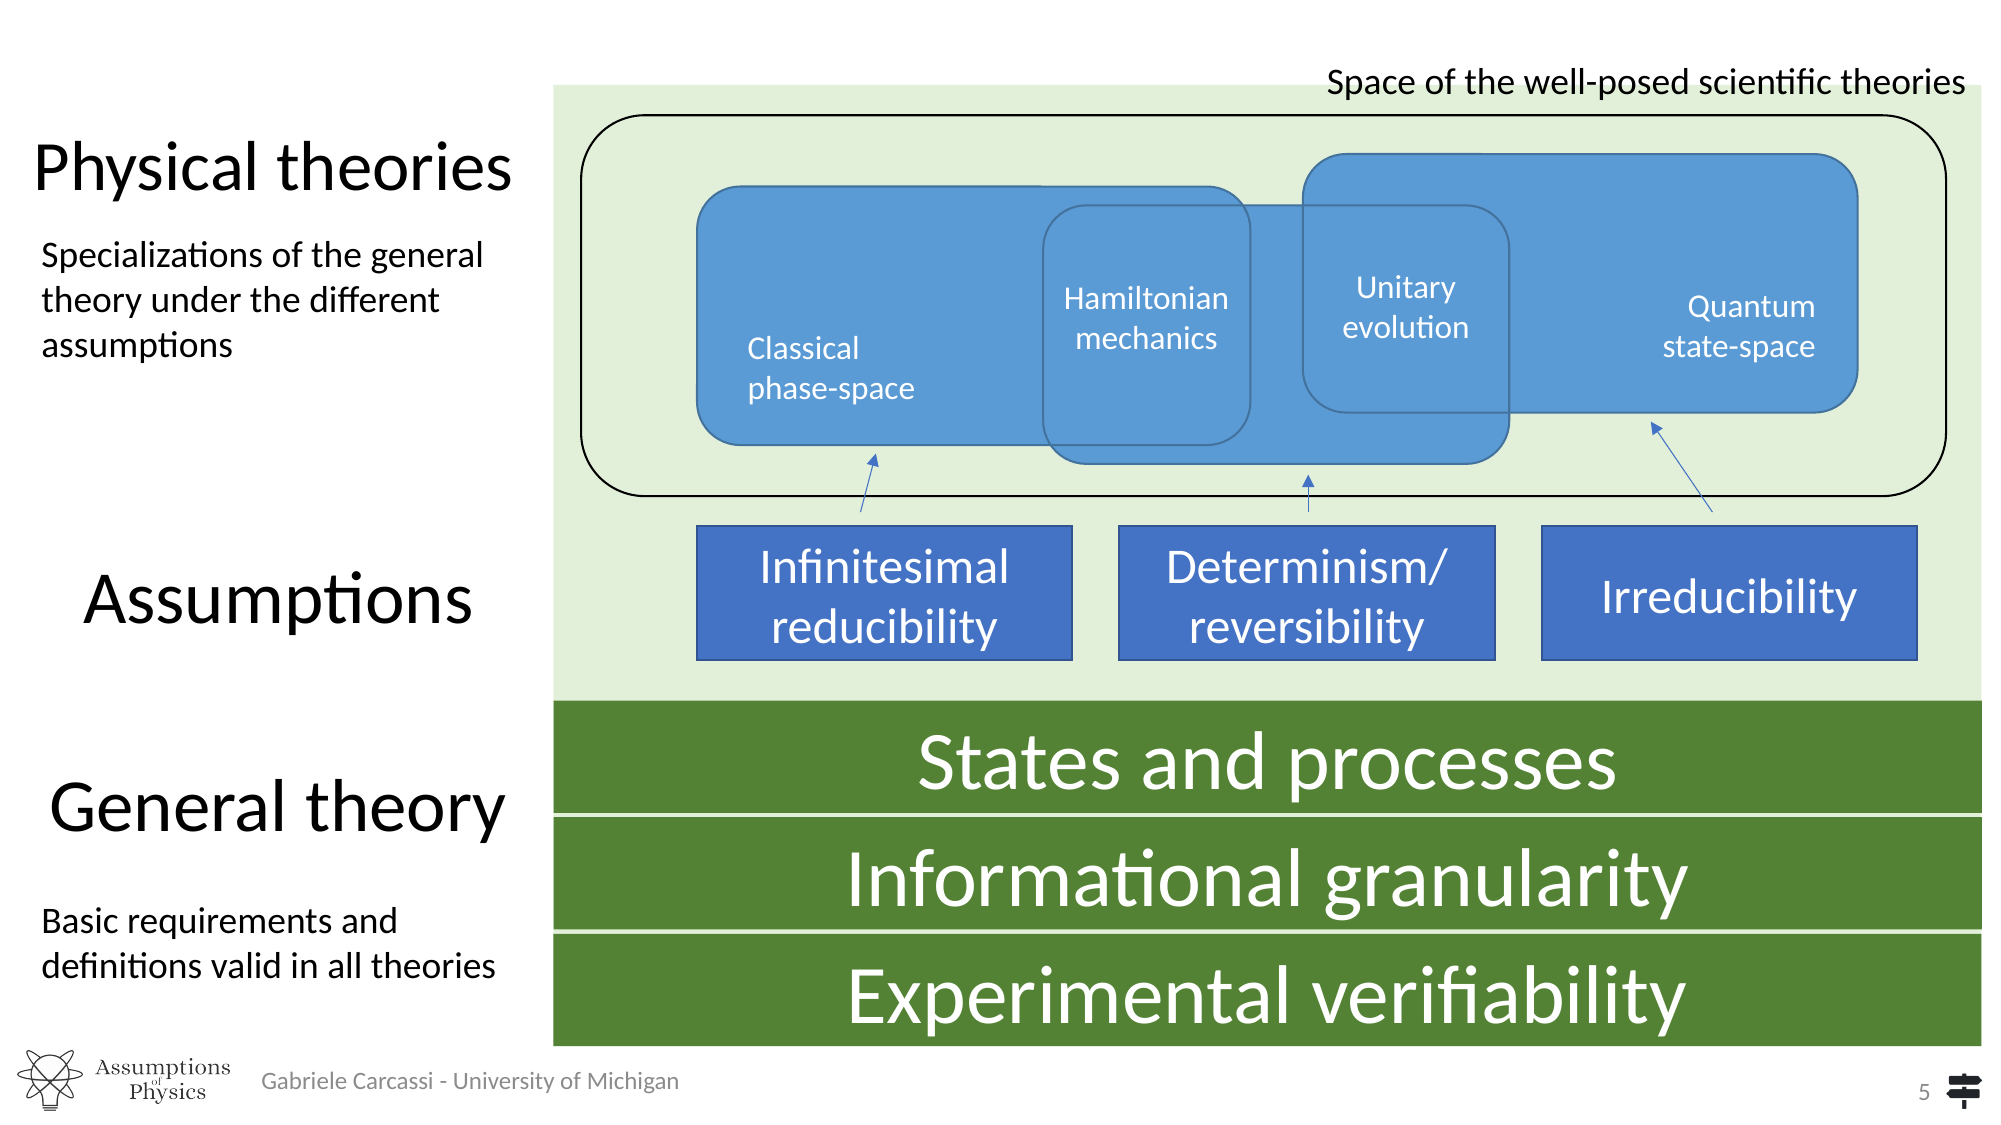

Space of the well-posed scientific theories

Physical theories

Specializations of the general theory under the different assumptions
Unitary
evolution
Hamiltonian
mechanics
Quantum
state-space
Classical
phase-space
Infinitesimal reducibility
Determinism/
reversibility
Irreducibility
Assumptions
States and processes
General theory
Informational granularity
Basic requirements and definitions valid in all theories
Experimental verifiability
Gabriele Carcassi - University of Michigan
5